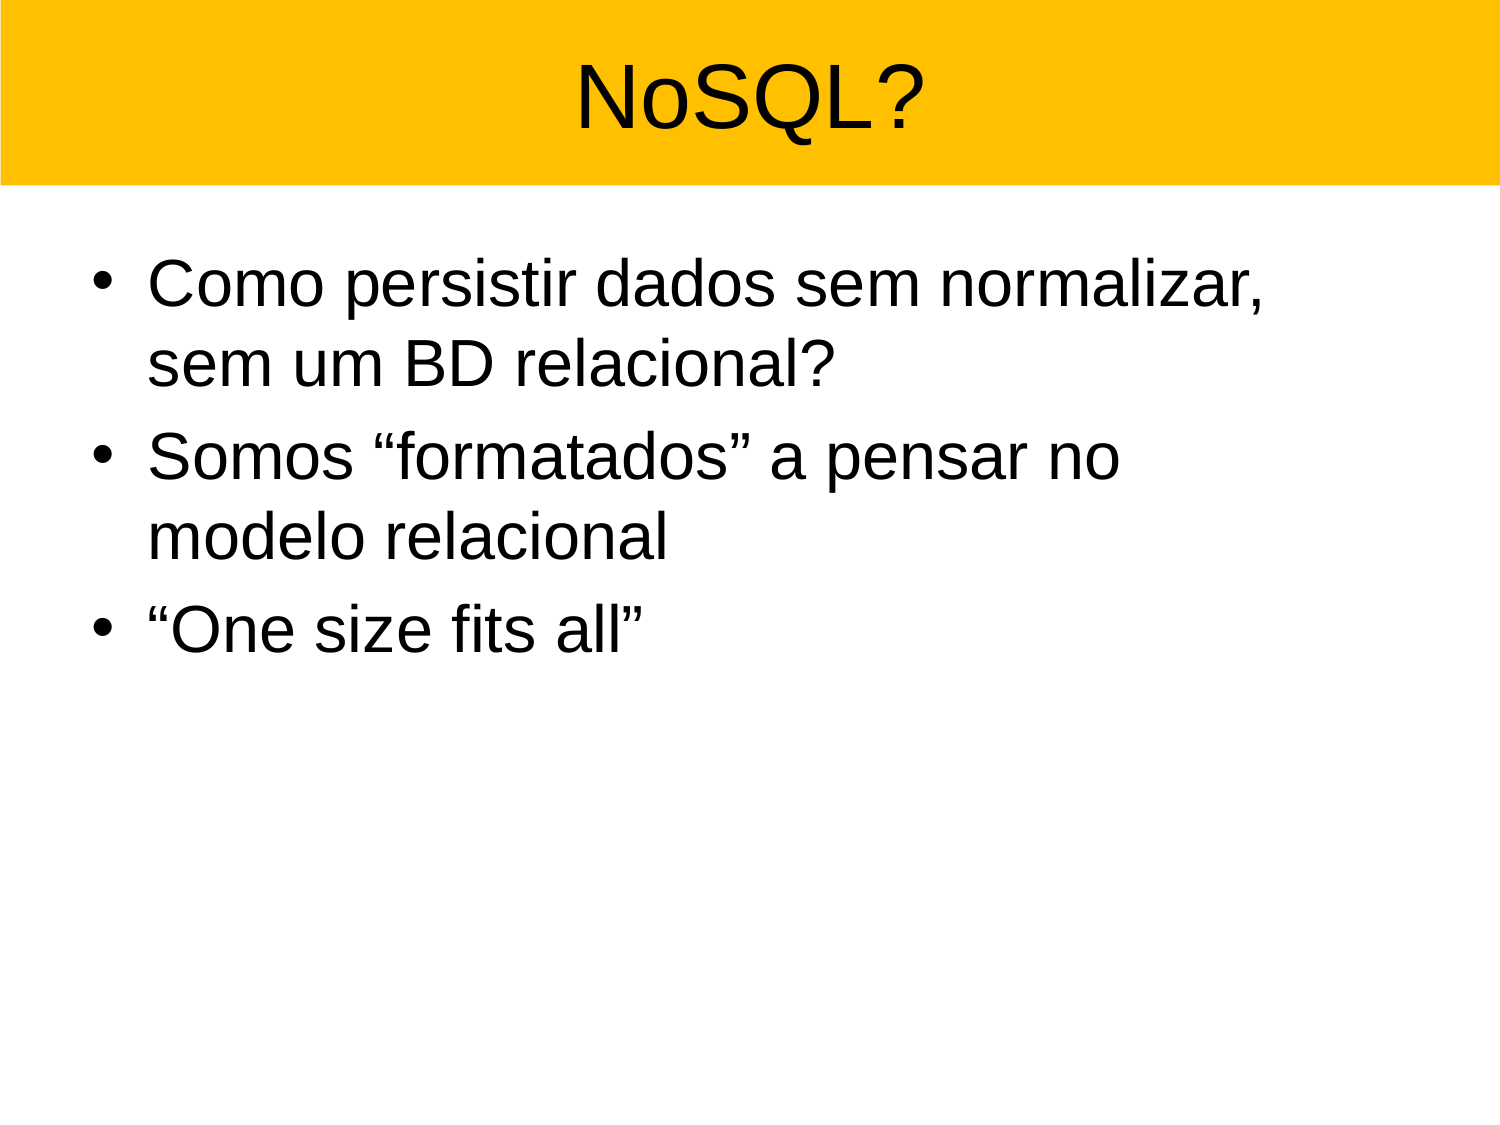

# NoSQL?
Como persistir dados sem normalizar, sem um BD relacional?
Somos “formatados” a pensar no modelo relacional
“One size fits all”